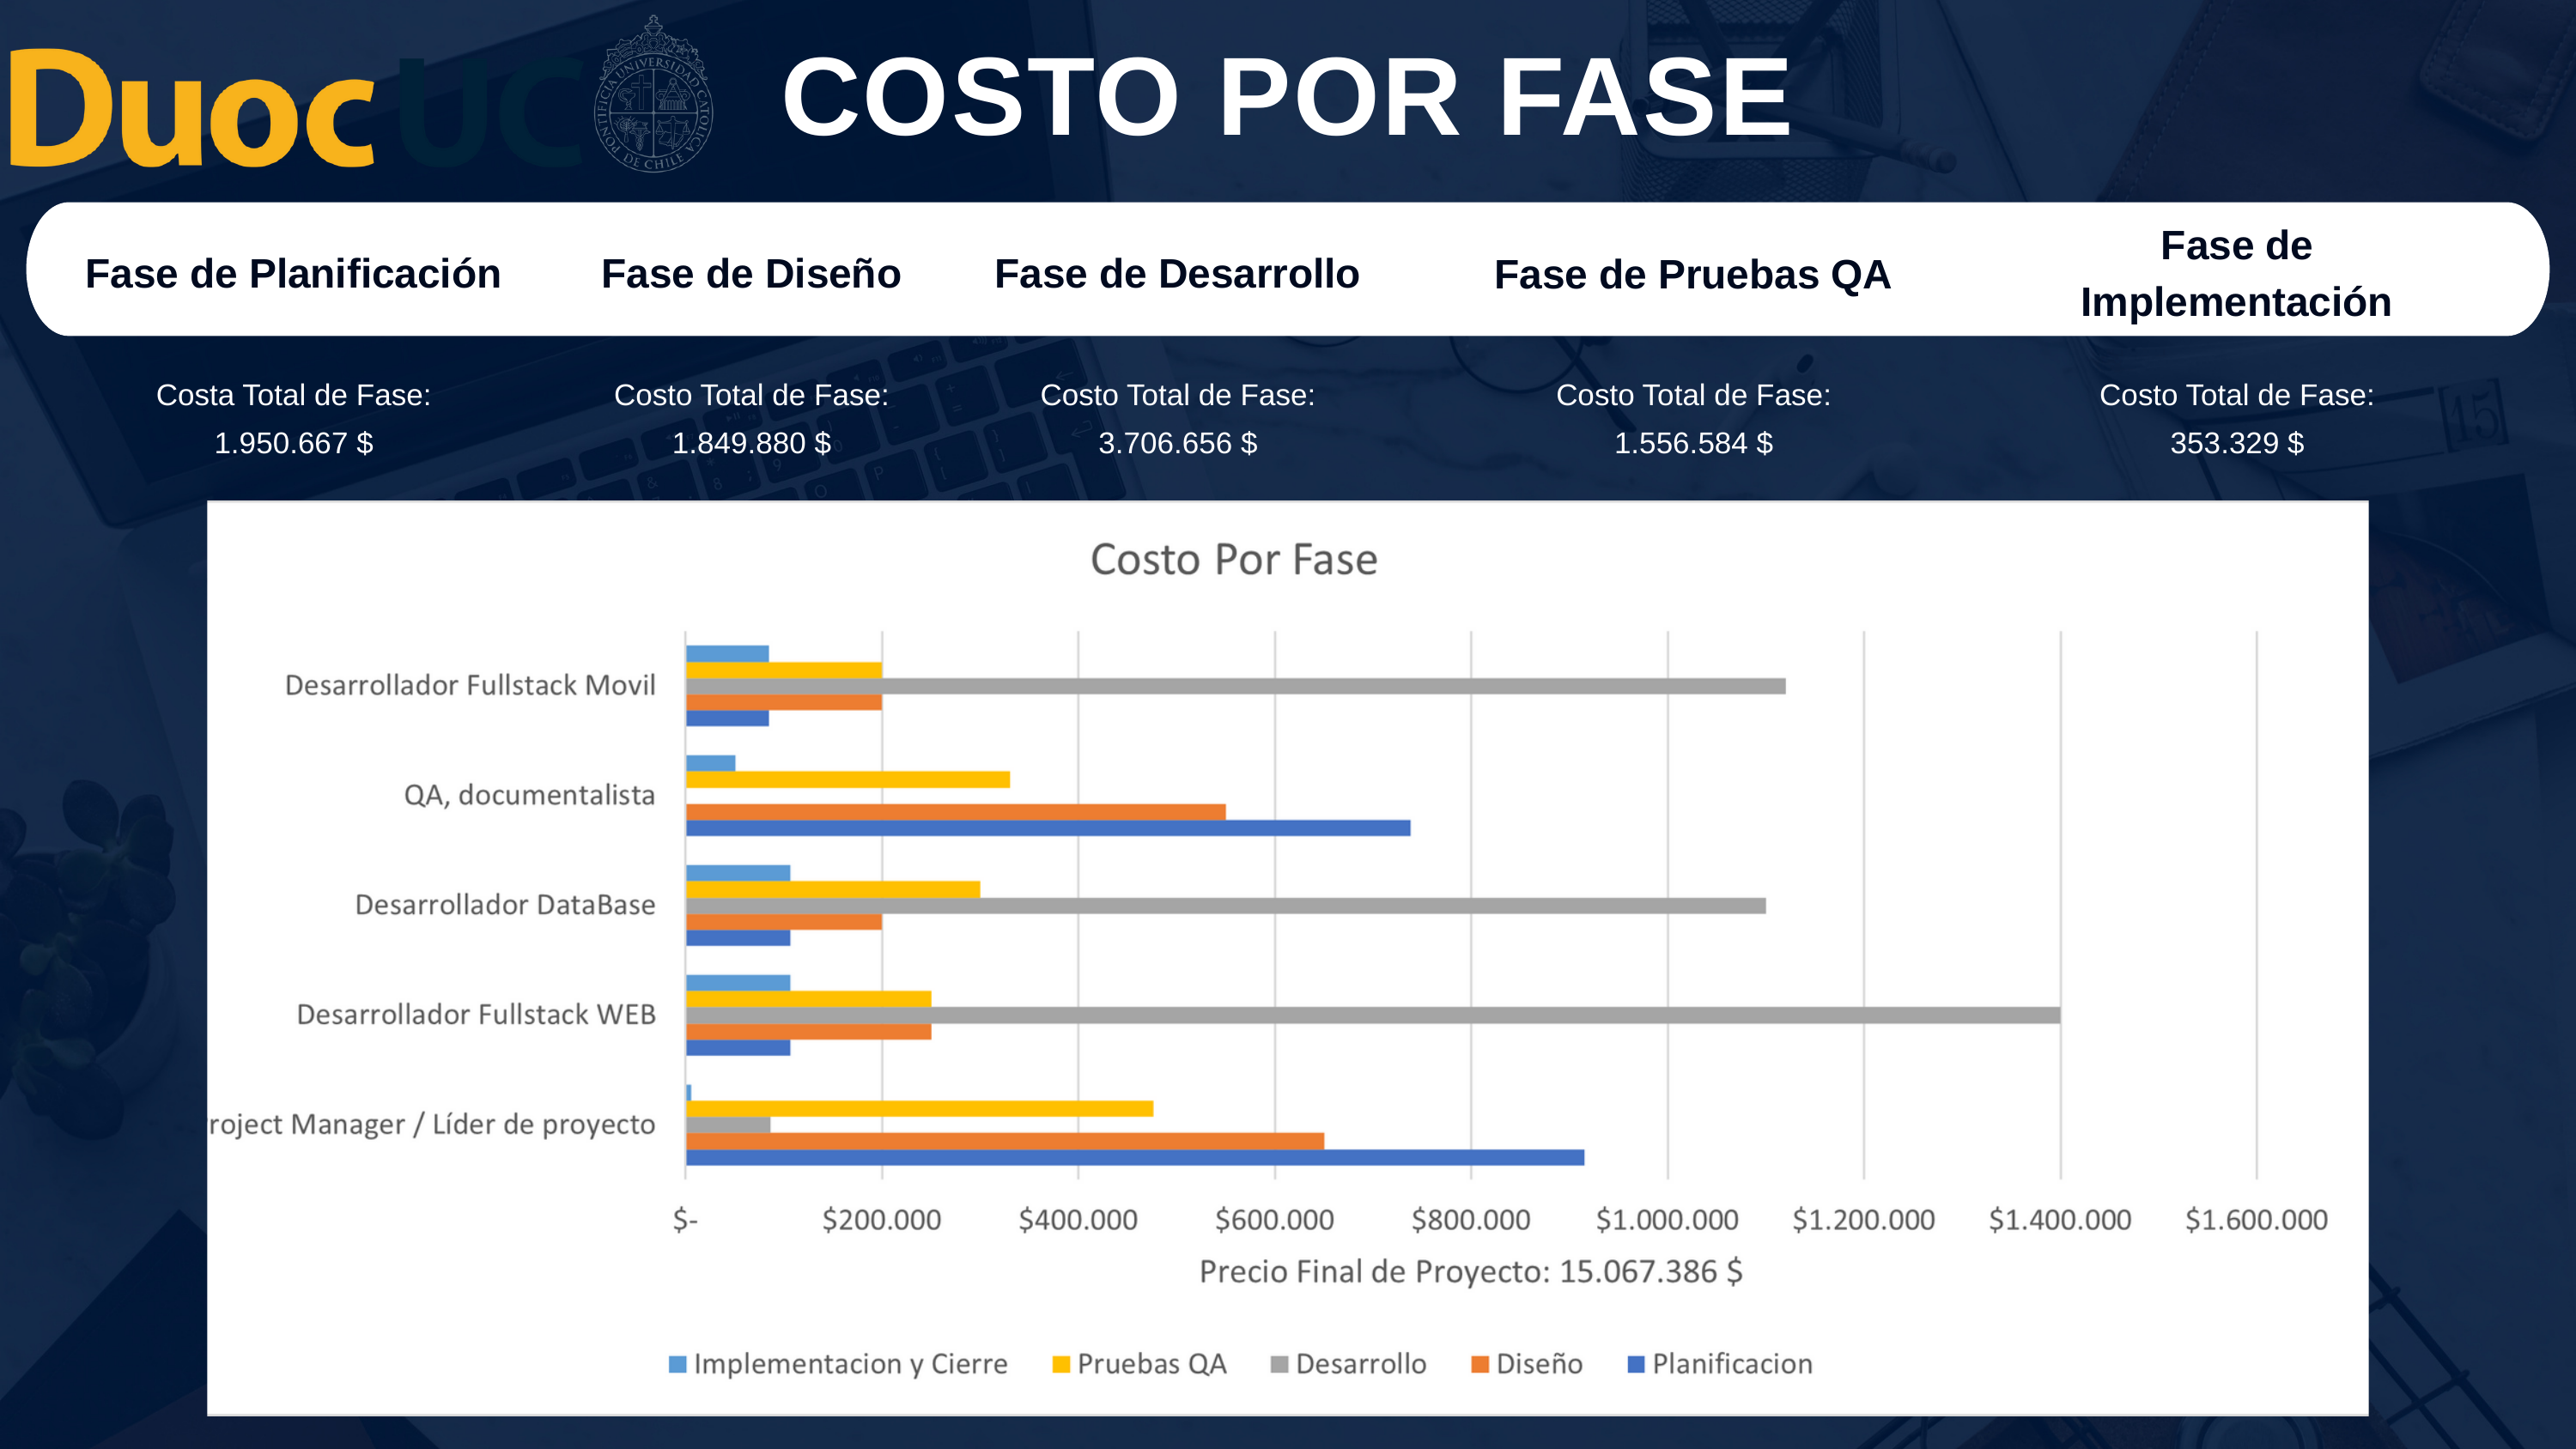

COSTO POR FASE

Fase de Implementación
Fase de Planificación
Fase de Diseño
Fase de Desarrollo
Fase de Pruebas QA
Costa Total de Fase:
1.950.667 $
Costo Total de Fase: 1.849.880 $
Costo Total de Fase:
3.706.656 $
Costo Total de Fase:
1.556.584 $
Costo Total de Fase:
353.329 $